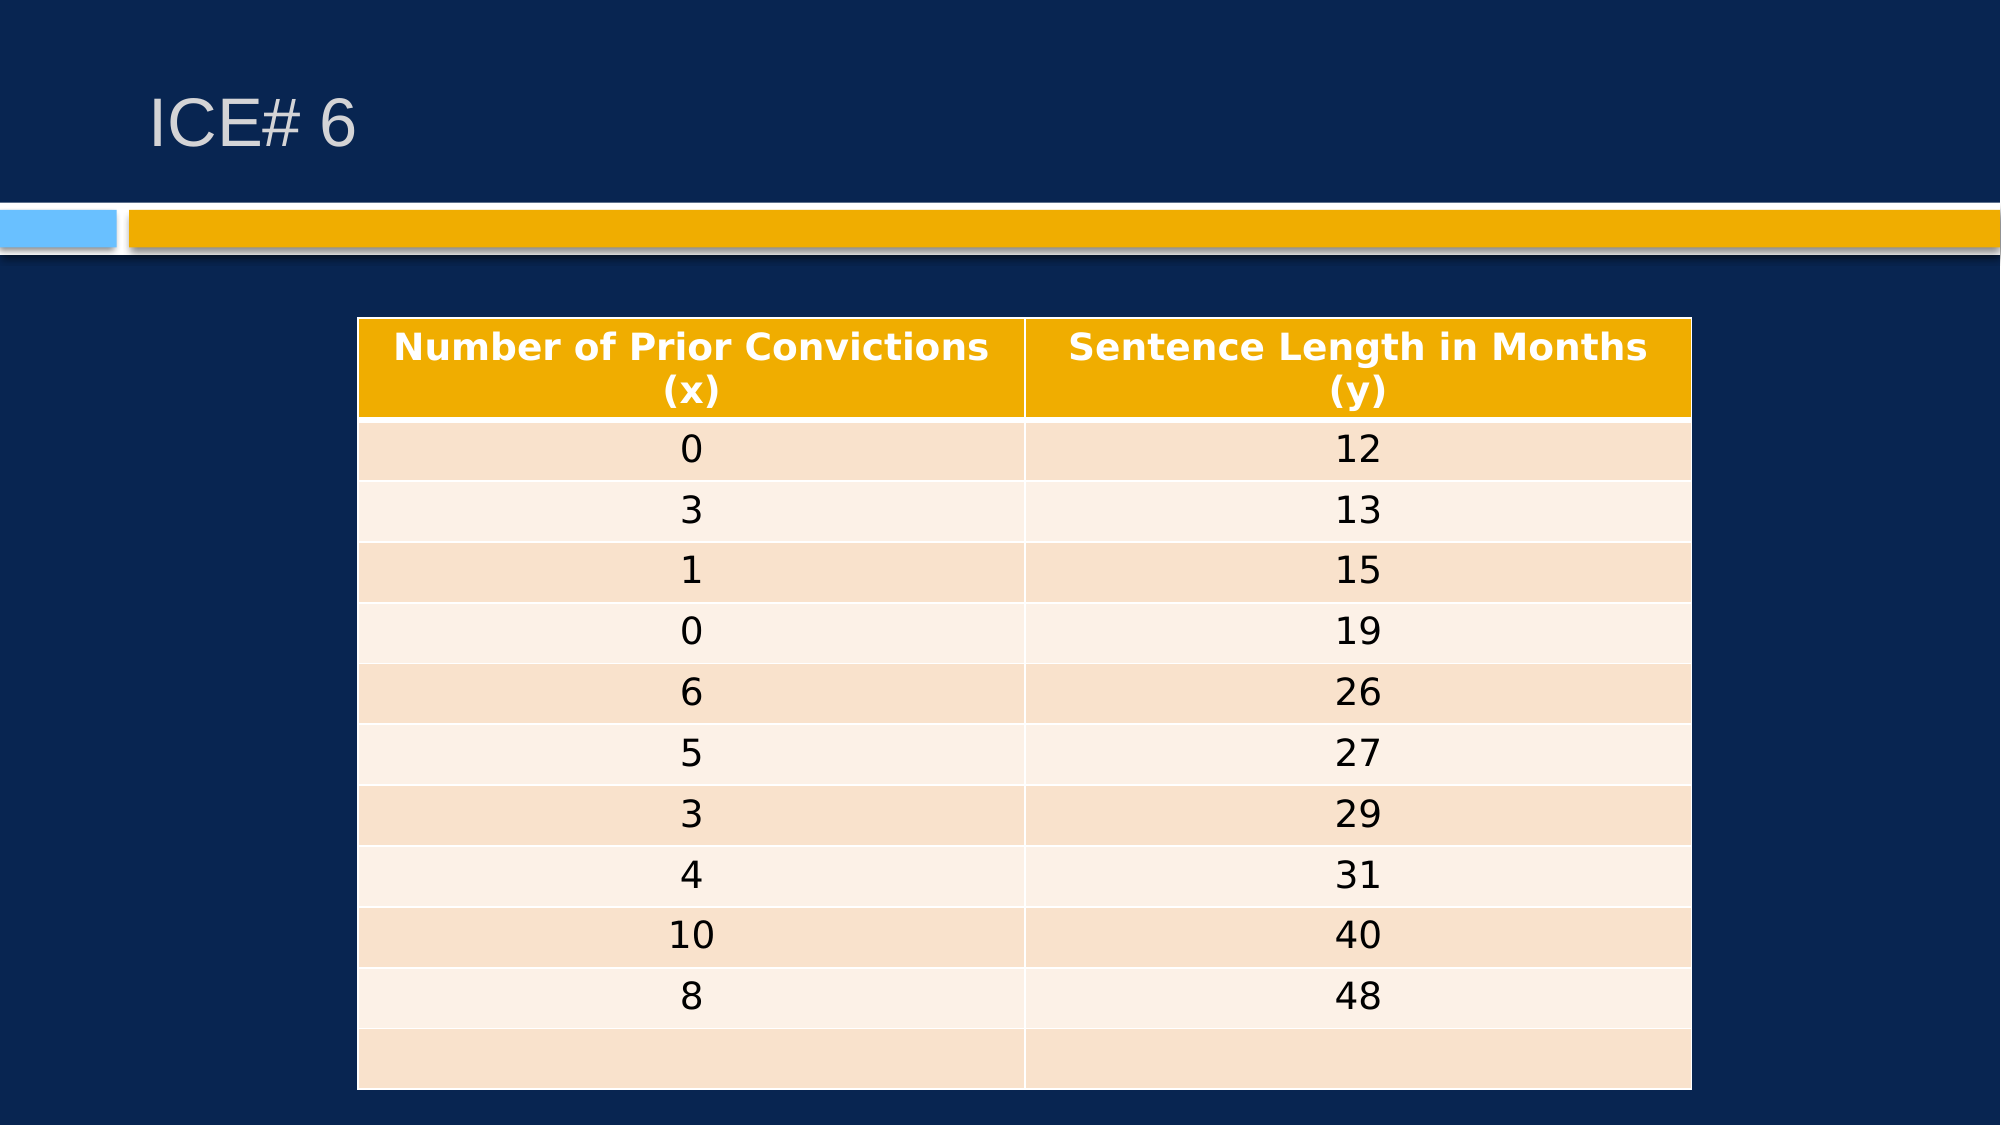

# ICE# 6
| Number of Prior Convictions (x) | Sentence Length in Months (y) |
| --- | --- |
| 0 | 12 |
| 3 | 13 |
| 1 | 15 |
| 0 | 19 |
| 6 | 26 |
| 5 | 27 |
| 3 | 29 |
| 4 | 31 |
| 10 | 40 |
| 8 | 48 |
|  |  |